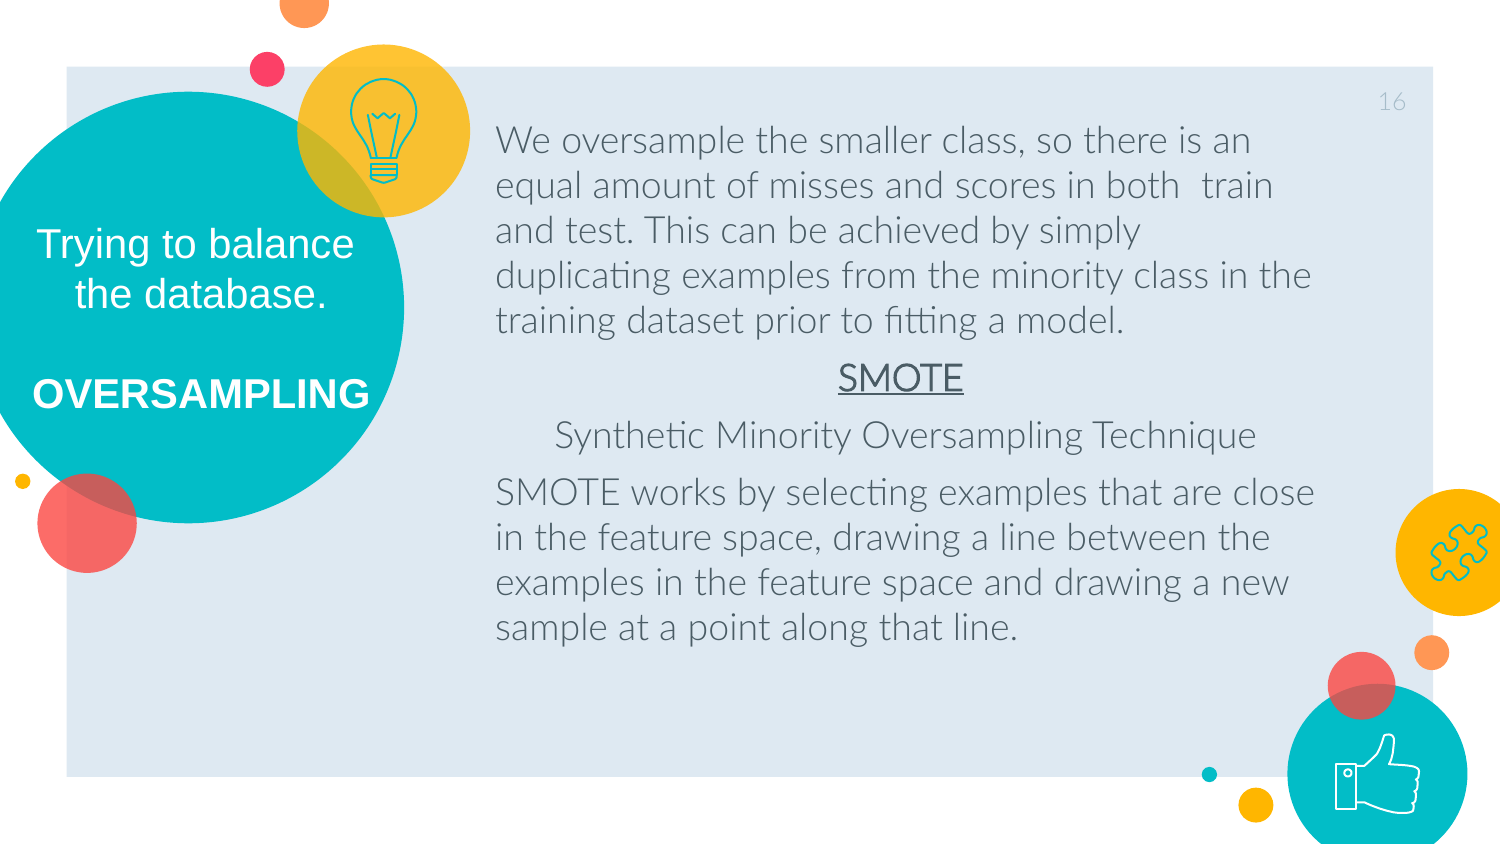

16
Trying to balance
the database.

OVERSAMPLING
We oversample the smaller class, so there is an equal amount of misses and scores in both  train and test. This can be achieved by simply duplicating examples from the minority class in the training dataset prior to fitting a model.
SMOTE
Synthetic Minority Oversampling Technique
SMOTE works by selecting examples that are close in the feature space, drawing a line between the examples in the feature space and drawing a new sample at a point along that line.